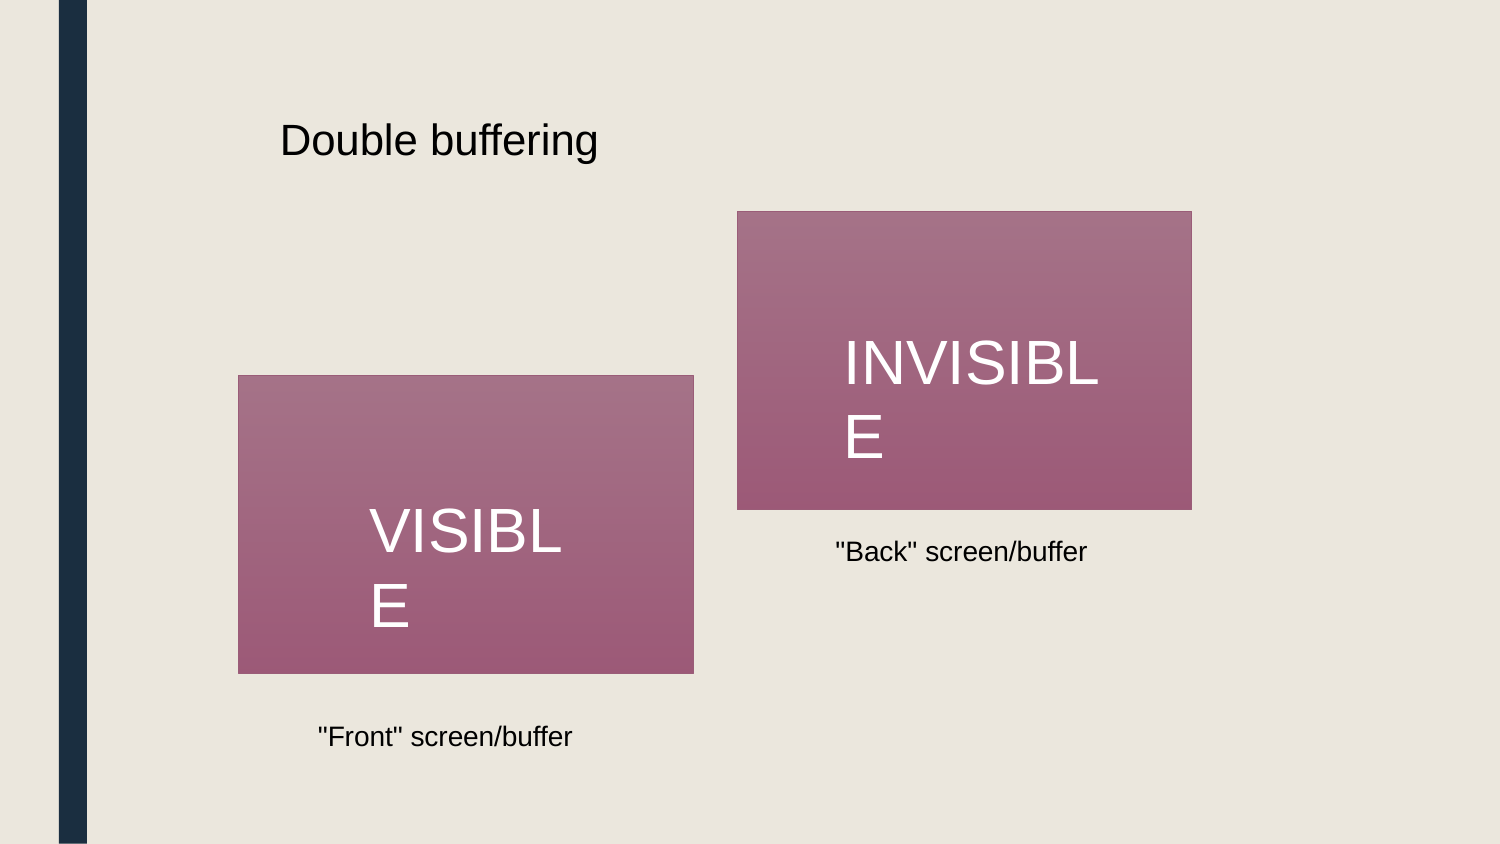

Double buffering

INVISIBLE

VISIBLE
"Back" screen/buffer
"Front" screen/buffer